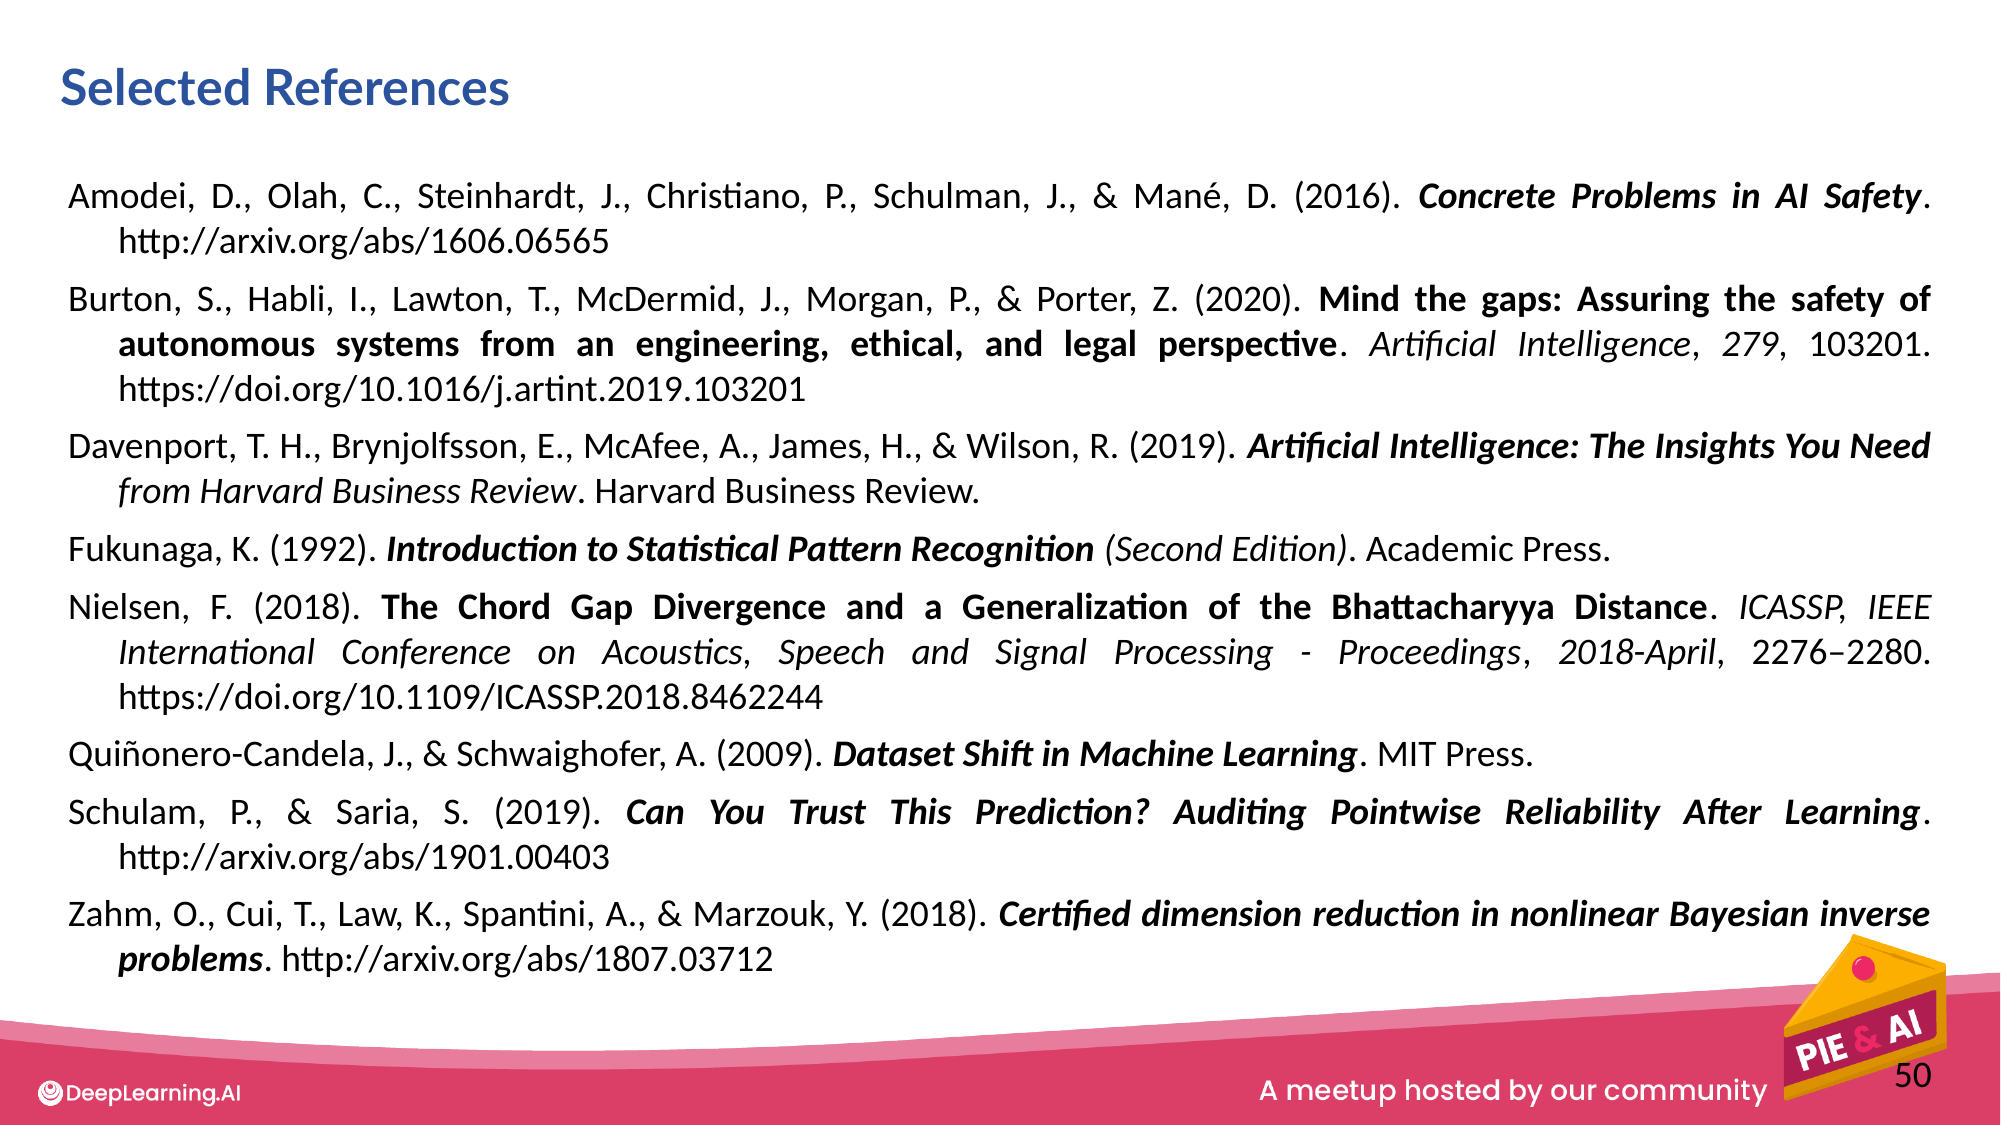

Selected References
Amodei, D., Olah, C., Steinhardt, J., Christiano, P., Schulman, J., & Mané, D. (2016). Concrete Problems in AI Safety. http://arxiv.org/abs/1606.06565
Burton, S., Habli, I., Lawton, T., McDermid, J., Morgan, P., & Porter, Z. (2020). Mind the gaps: Assuring the safety of autonomous systems from an engineering, ethical, and legal perspective. Artificial Intelligence, 279, 103201. https://doi.org/10.1016/j.artint.2019.103201
Davenport, T. H., Brynjolfsson, E., McAfee, A., James, H., & Wilson, R. (2019). Artificial Intelligence: The Insights You Need from Harvard Business Review. Harvard Business Review.
Fukunaga, K. (1992). Introduction to Statistical Pattern Recognition (Second Edition). Academic Press.
Nielsen, F. (2018). The Chord Gap Divergence and a Generalization of the Bhattacharyya Distance. ICASSP, IEEE International Conference on Acoustics, Speech and Signal Processing - Proceedings, 2018-April, 2276–2280. https://doi.org/10.1109/ICASSP.2018.8462244
Quiñonero-Candela, J., & Schwaighofer, A. (2009). Dataset Shift in Machine Learning. MIT Press.
Schulam, P., & Saria, S. (2019). Can You Trust This Prediction? Auditing Pointwise Reliability After Learning. http://arxiv.org/abs/1901.00403
Zahm, O., Cui, T., Law, K., Spantini, A., & Marzouk, Y. (2018). Certified dimension reduction in nonlinear Bayesian inverse problems. http://arxiv.org/abs/1807.03712
50